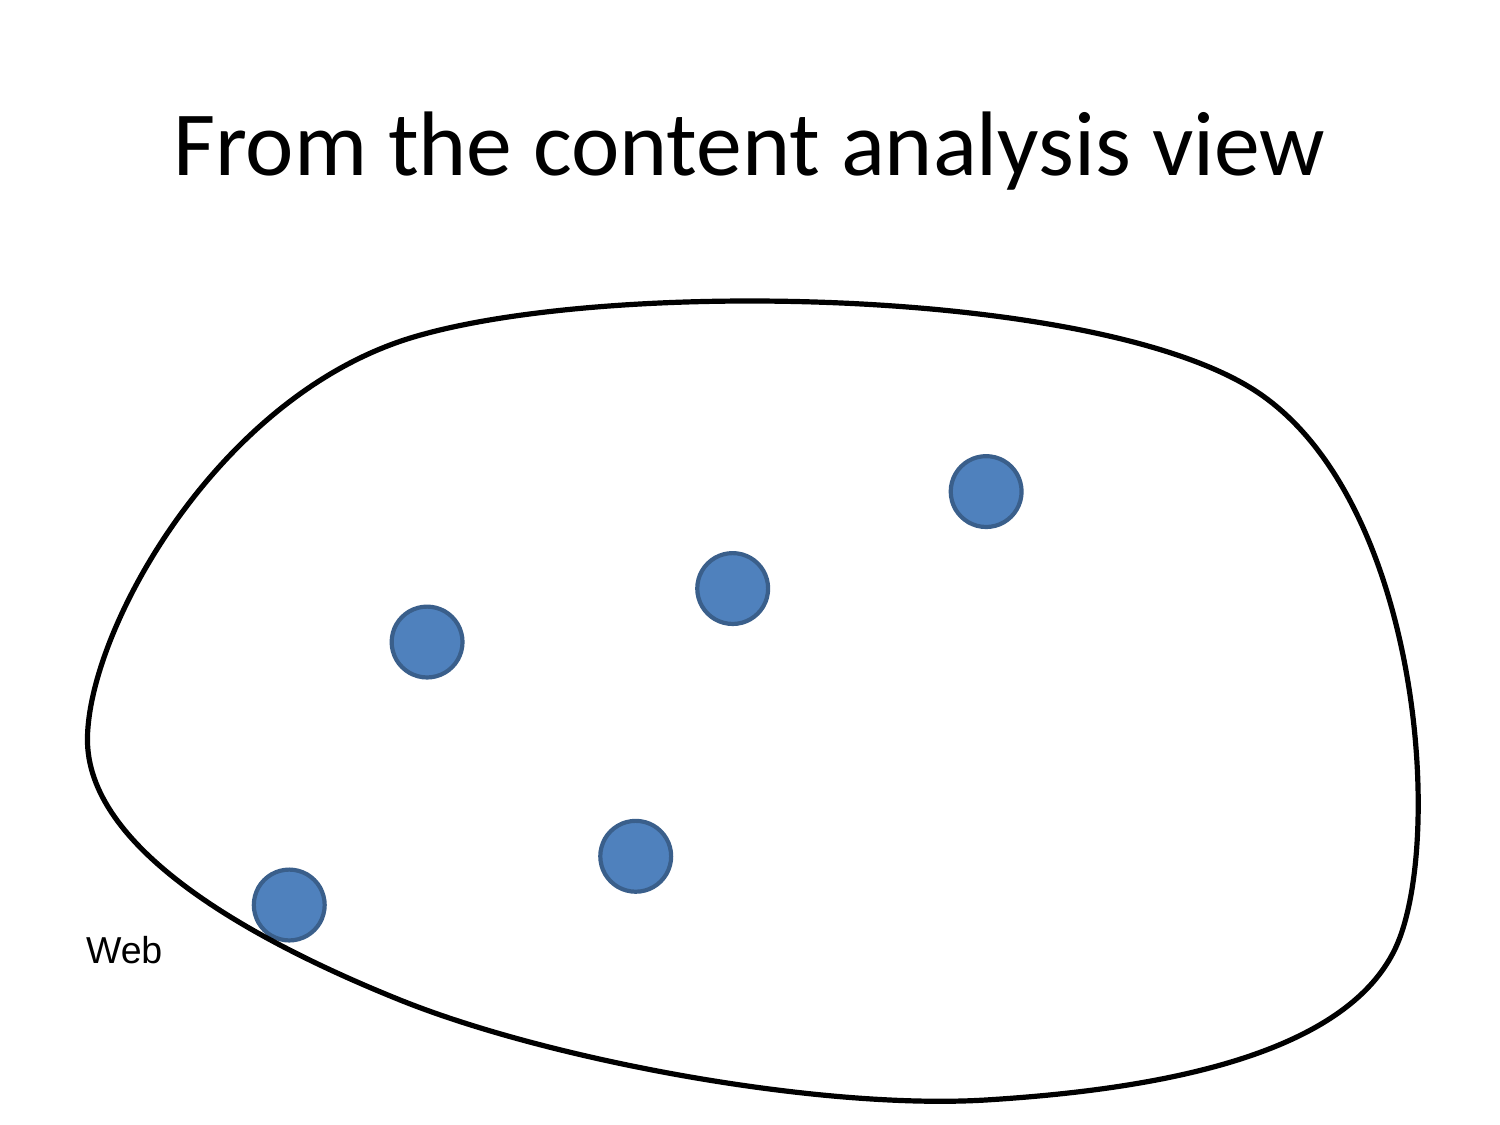

# From the content analysis view

Web